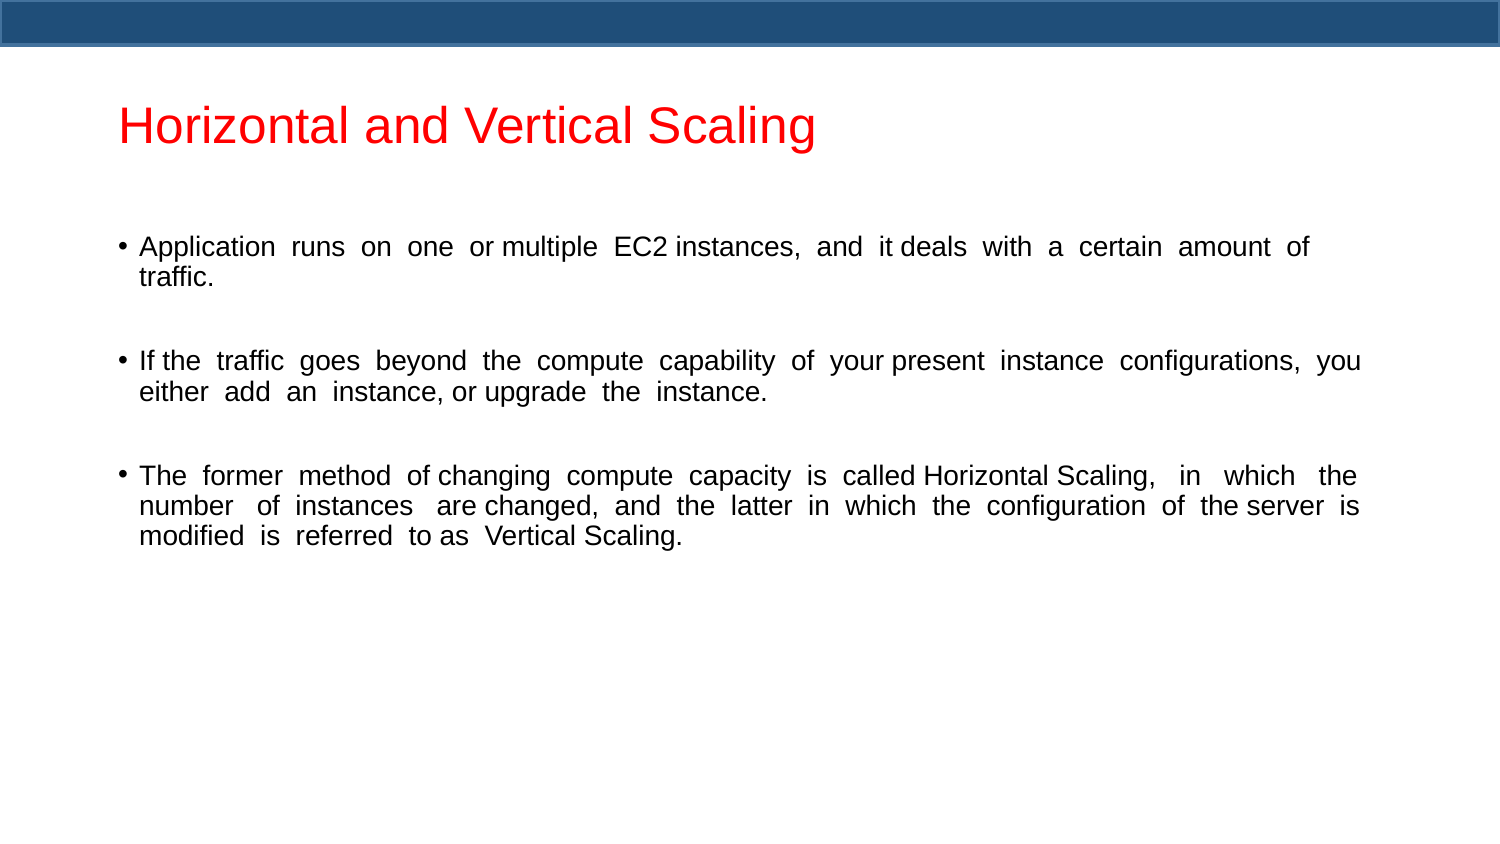

# Horizontal and Vertical Scaling
Application  runs  on  one  or multiple  EC2 instances,  and  it deals  with  a  certain  amount  of traffic.

If the  traffic  goes  beyond  the  compute  capability  of  your present  instance  configurations,  you  either  add  an  instance, or upgrade  the  instance.

The  former  method  of changing  compute  capacity  is  called Horizontal Scaling,   in   which   the   number   of  instances   are changed,  and  the  latter  in  which  the  configuration  of  the server  is  modified  is  referred  to as  Vertical Scaling.